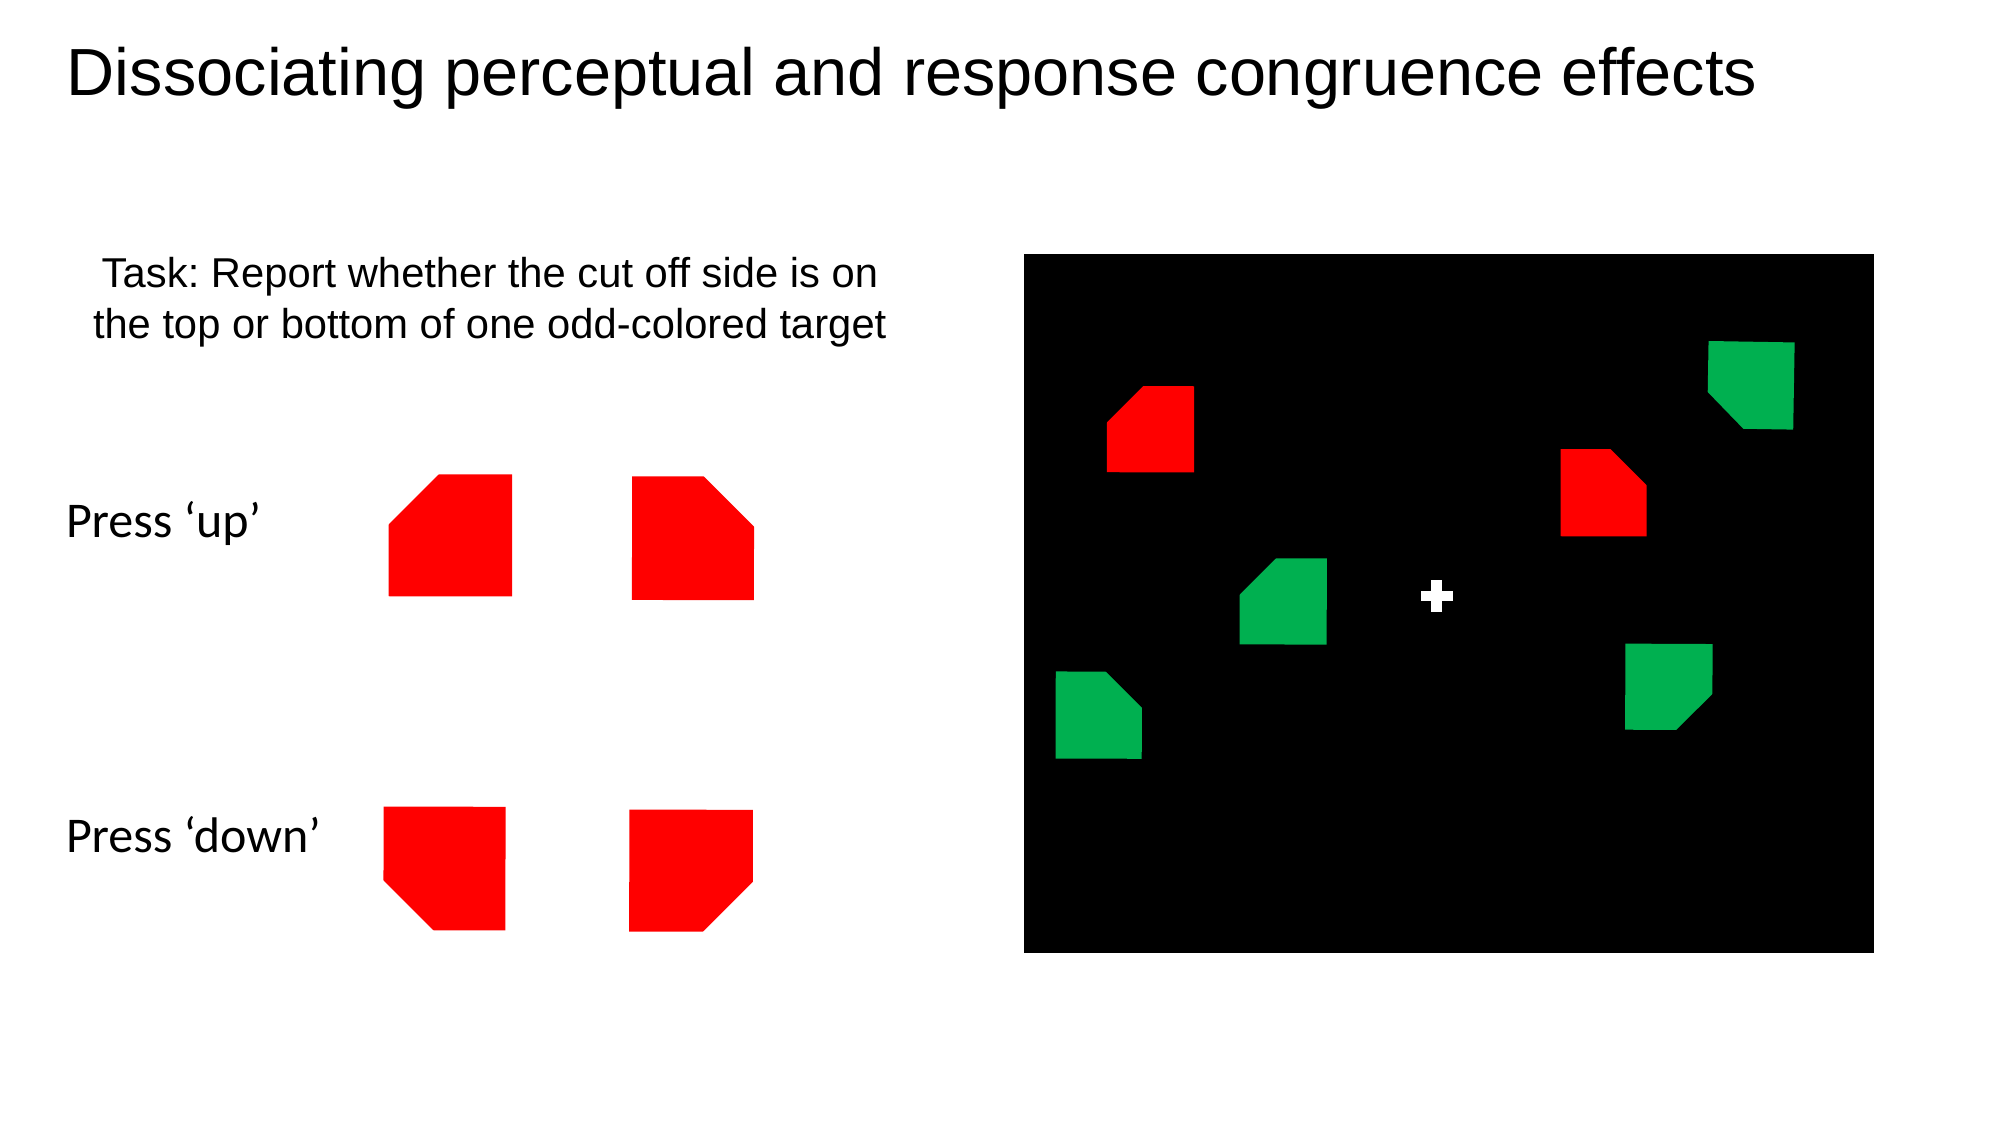

# Dissociating perceptual and response congruence effects
Task: Report whether the cut off side is on the top or bottom of one odd-colored target

Press ‘up’

Press ‘down’